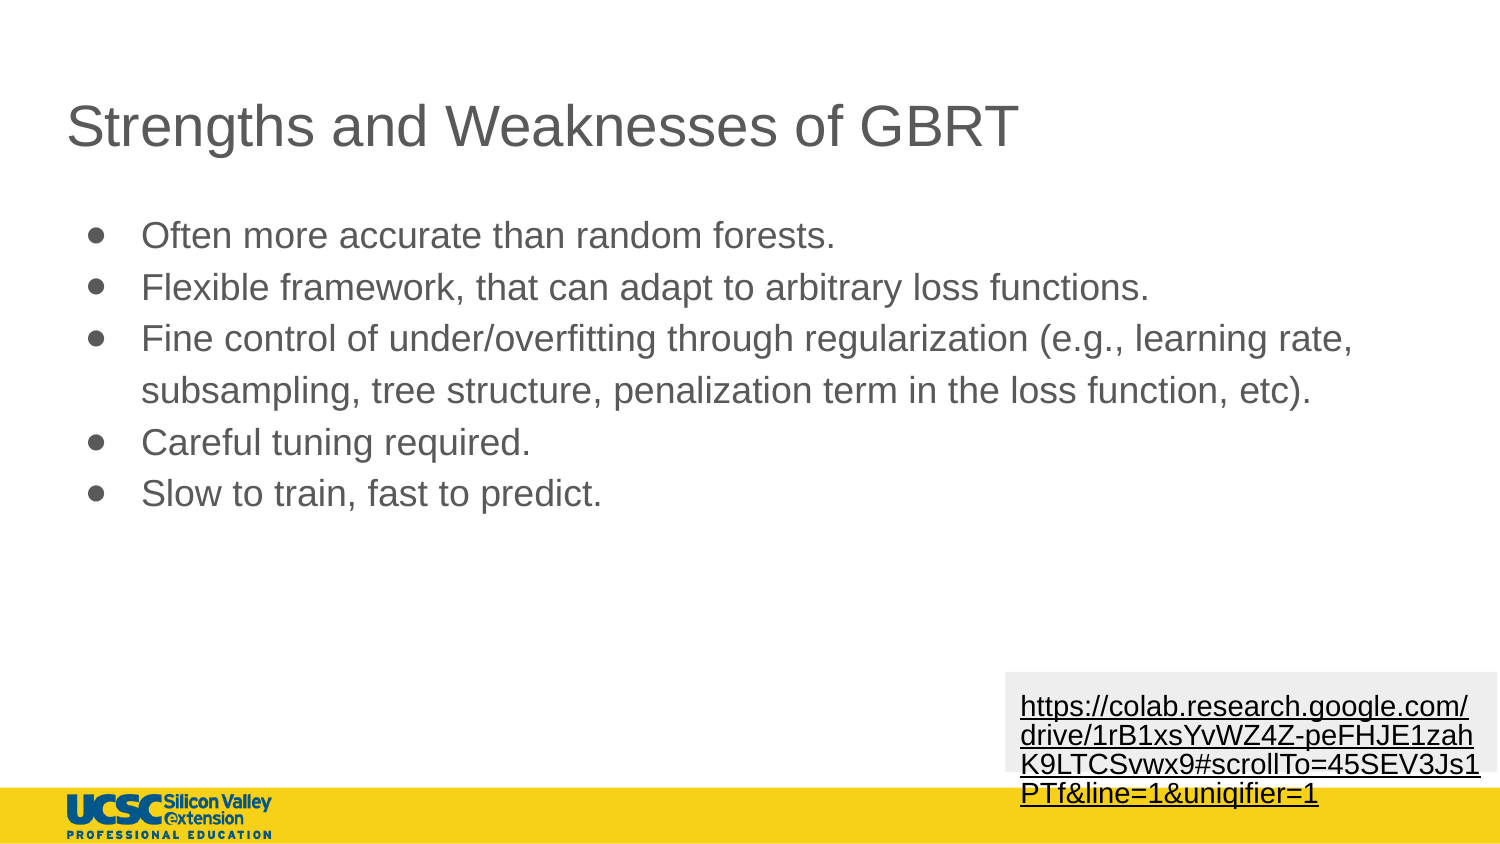

# Strengths and Weaknesses of GBRT
Often more accurate than random forests.
Flexible framework, that can adapt to arbitrary loss functions.
Fine control of under/overfitting through regularization (e.g., learning rate, subsampling, tree structure, penalization term in the loss function, etc).
Careful tuning required.
Slow to train, fast to predict.

https://colab.research.google.com/drive/1rB1xsYvWZ4Z-peFHJE1zahK9LTCSvwx9#scrollTo=45SEV3Js1PTf&line=1&uniqifier=1